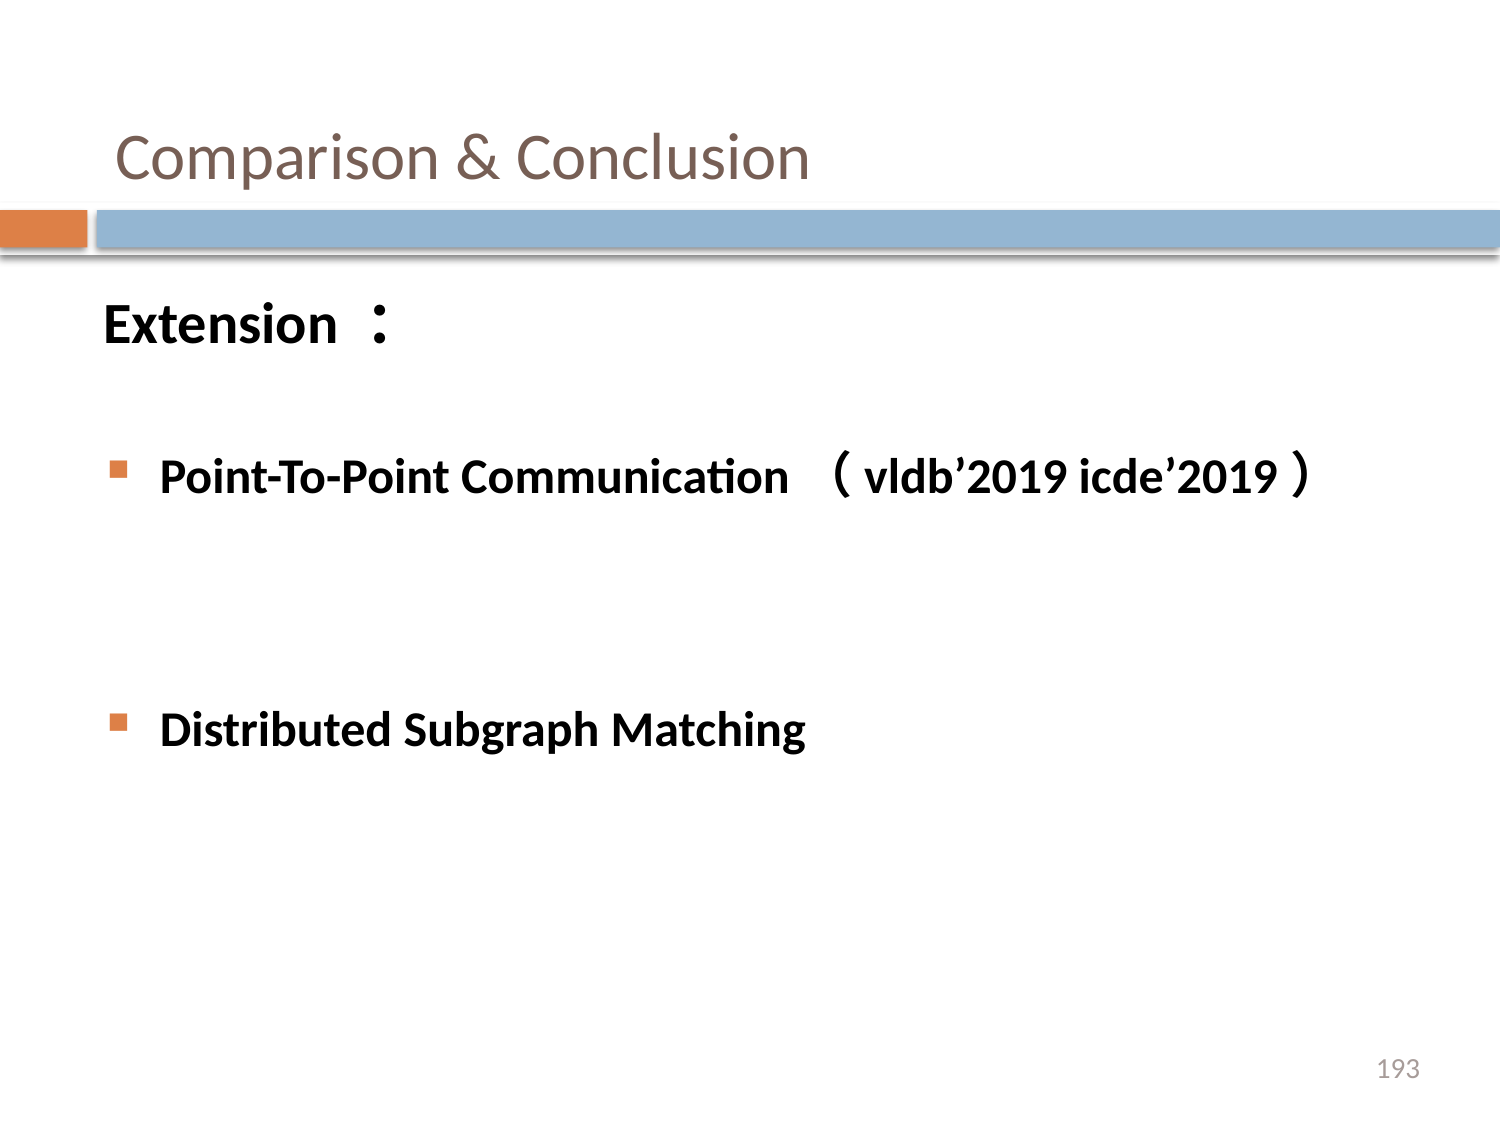

# Comparison & Conclusion
Extension ：

Point-To-Point Communication（vldb’2019 icde’2019）

Distributed Subgraph Matching
193